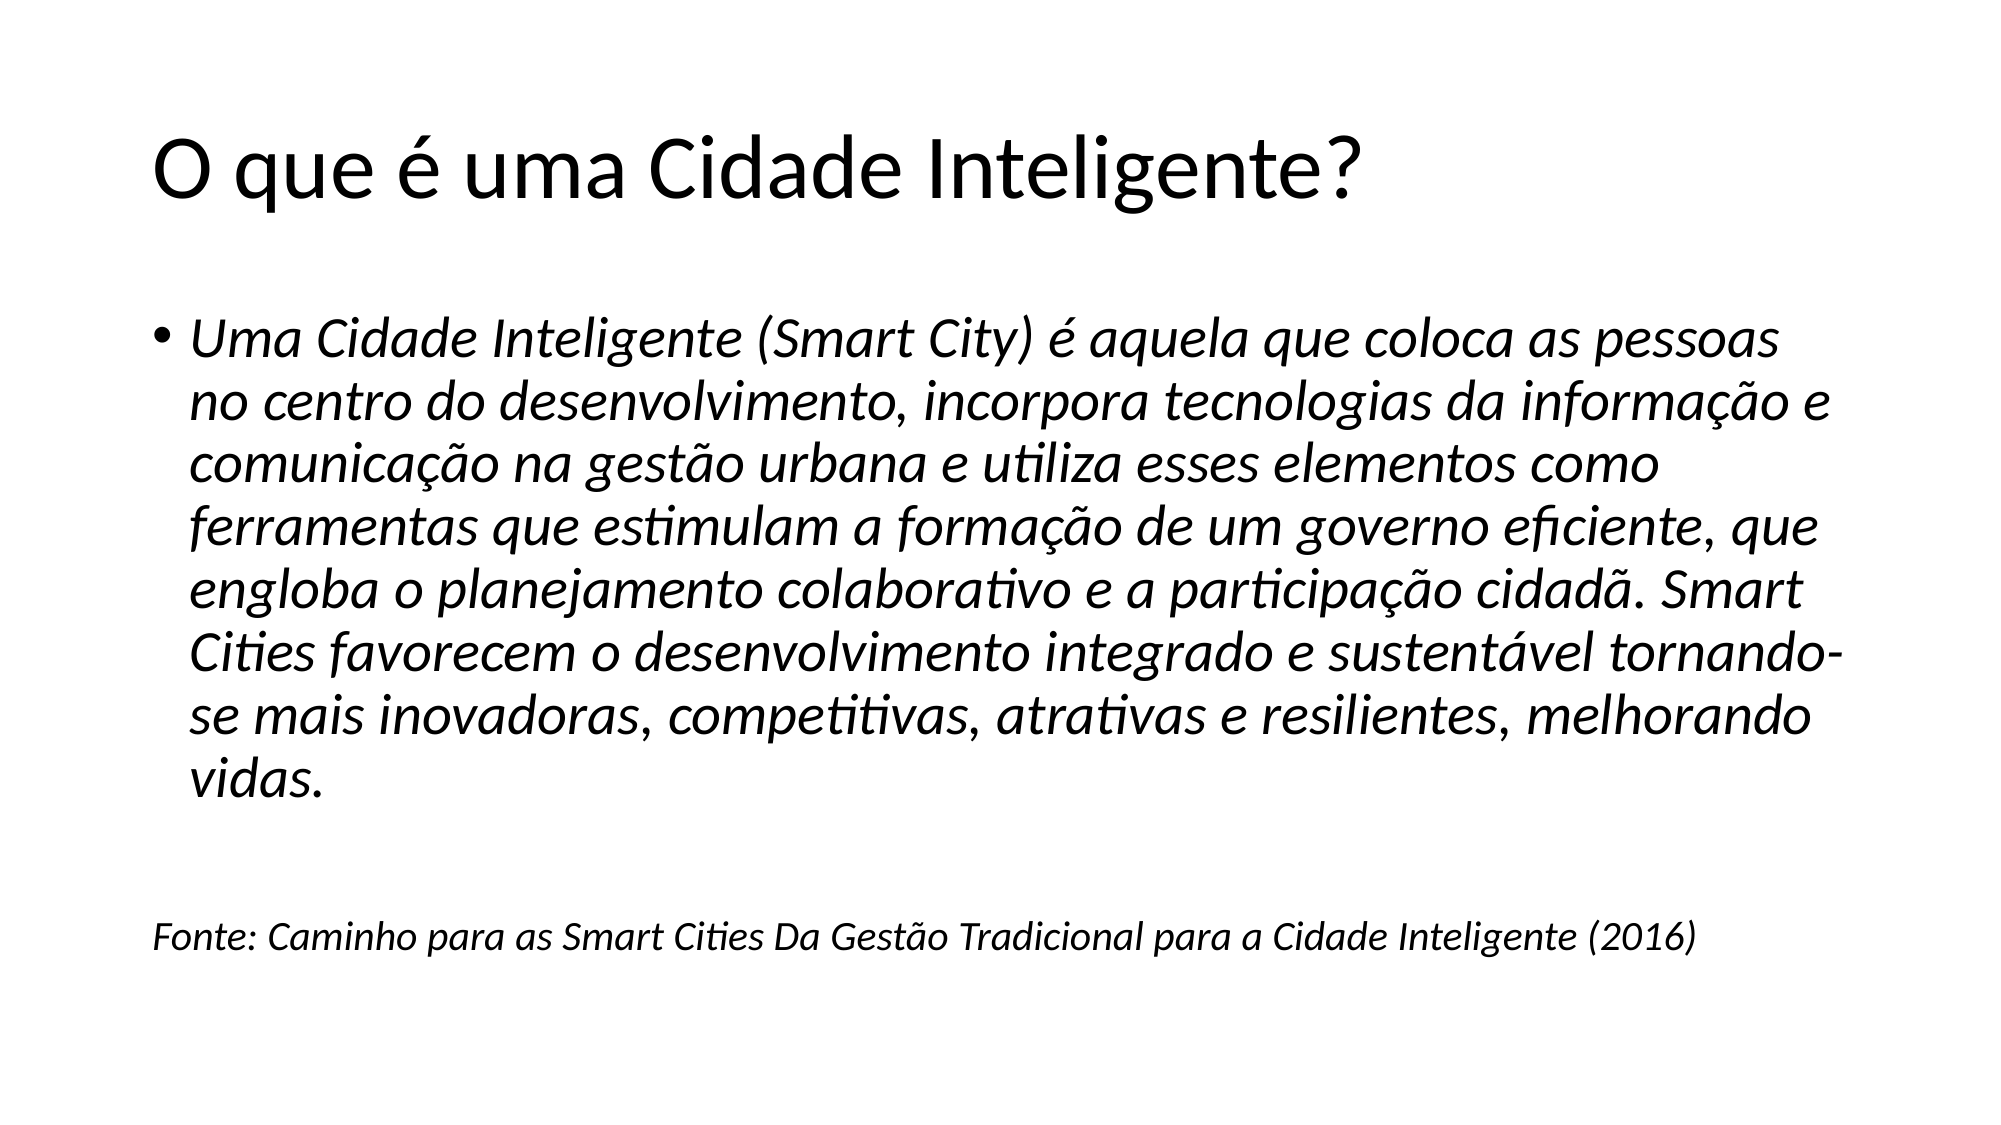

# O que é uma Cidade Inteligente?
Uma Cidade Inteligente (Smart City) é aquela que coloca as pessoas no centro do desenvolvimento, incorpora tecnologias da informação e comunicação na gestão urbana e utiliza esses elementos como ferramentas que estimulam a formação de um governo eficiente, que engloba o planejamento colaborativo e a participação cidadã. Smart Cities favorecem o desenvolvimento integrado e sustentável tornando-se mais inovadoras, competitivas, atrativas e resilientes, melhorando vidas.

Fonte: Caminho para as Smart Cities Da Gestão Tradicional para a Cidade Inteligente (2016)